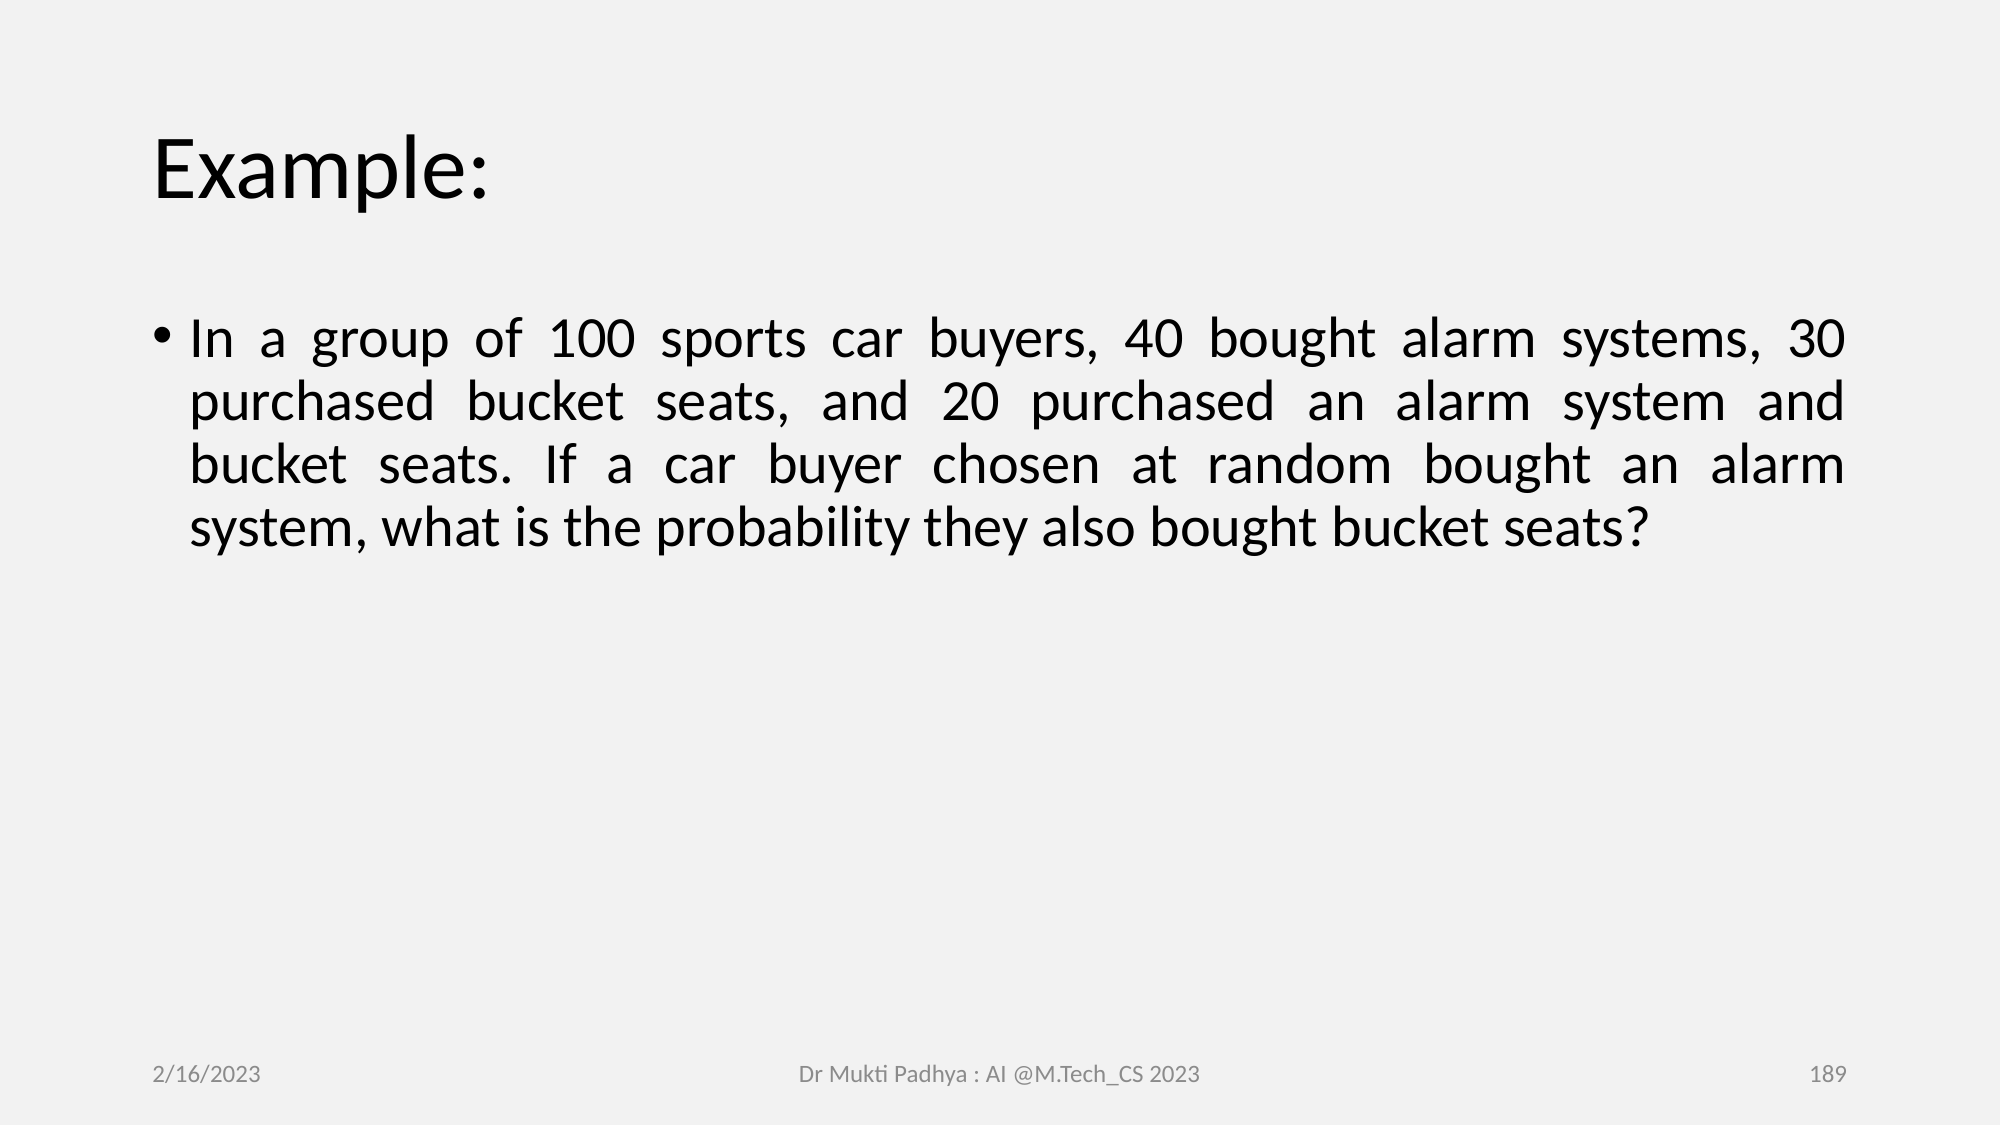

# Example:
In a group of 100 sports car buyers, 40 bought alarm systems, 30 purchased bucket seats, and 20 purchased an alarm system and bucket seats. If a car buyer chosen at random bought an alarm system, what is the probability they also bought bucket seats?
2/16/2023
Dr Mukti Padhya : AI @M.Tech_CS 2023
189